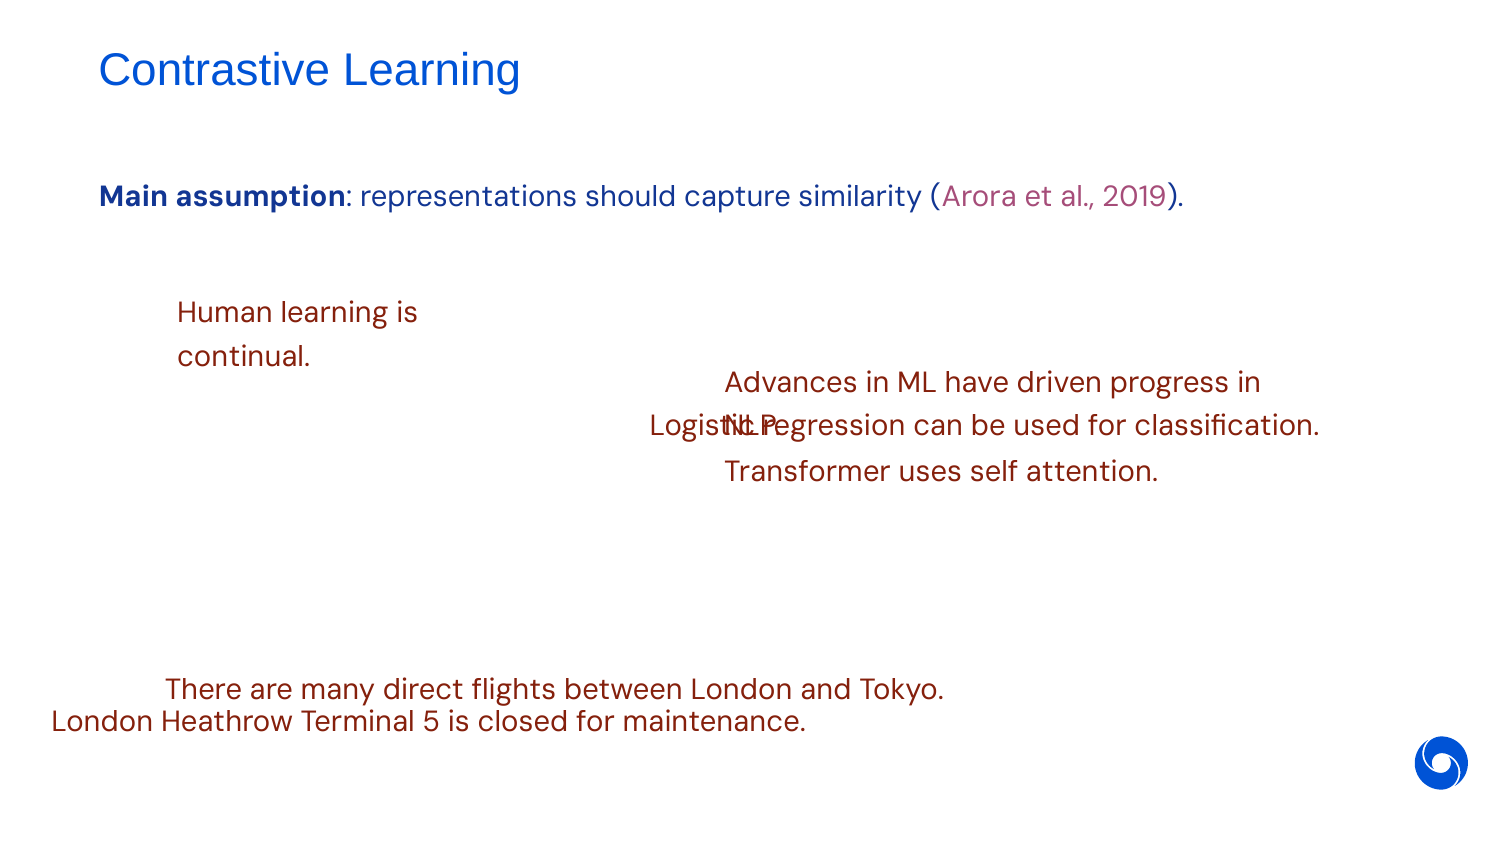

# Contrastive Learning

Main assumption: representations should capture similarity (Arora et al., 2019).

Human learning is continual.
Advances in ML have driven progress in NLP.
Logistic regression can be used for classification.
Transformer uses self attention.
There are many direct flights between London and Tokyo.
London Heathrow Terminal 5 is closed for maintenance.